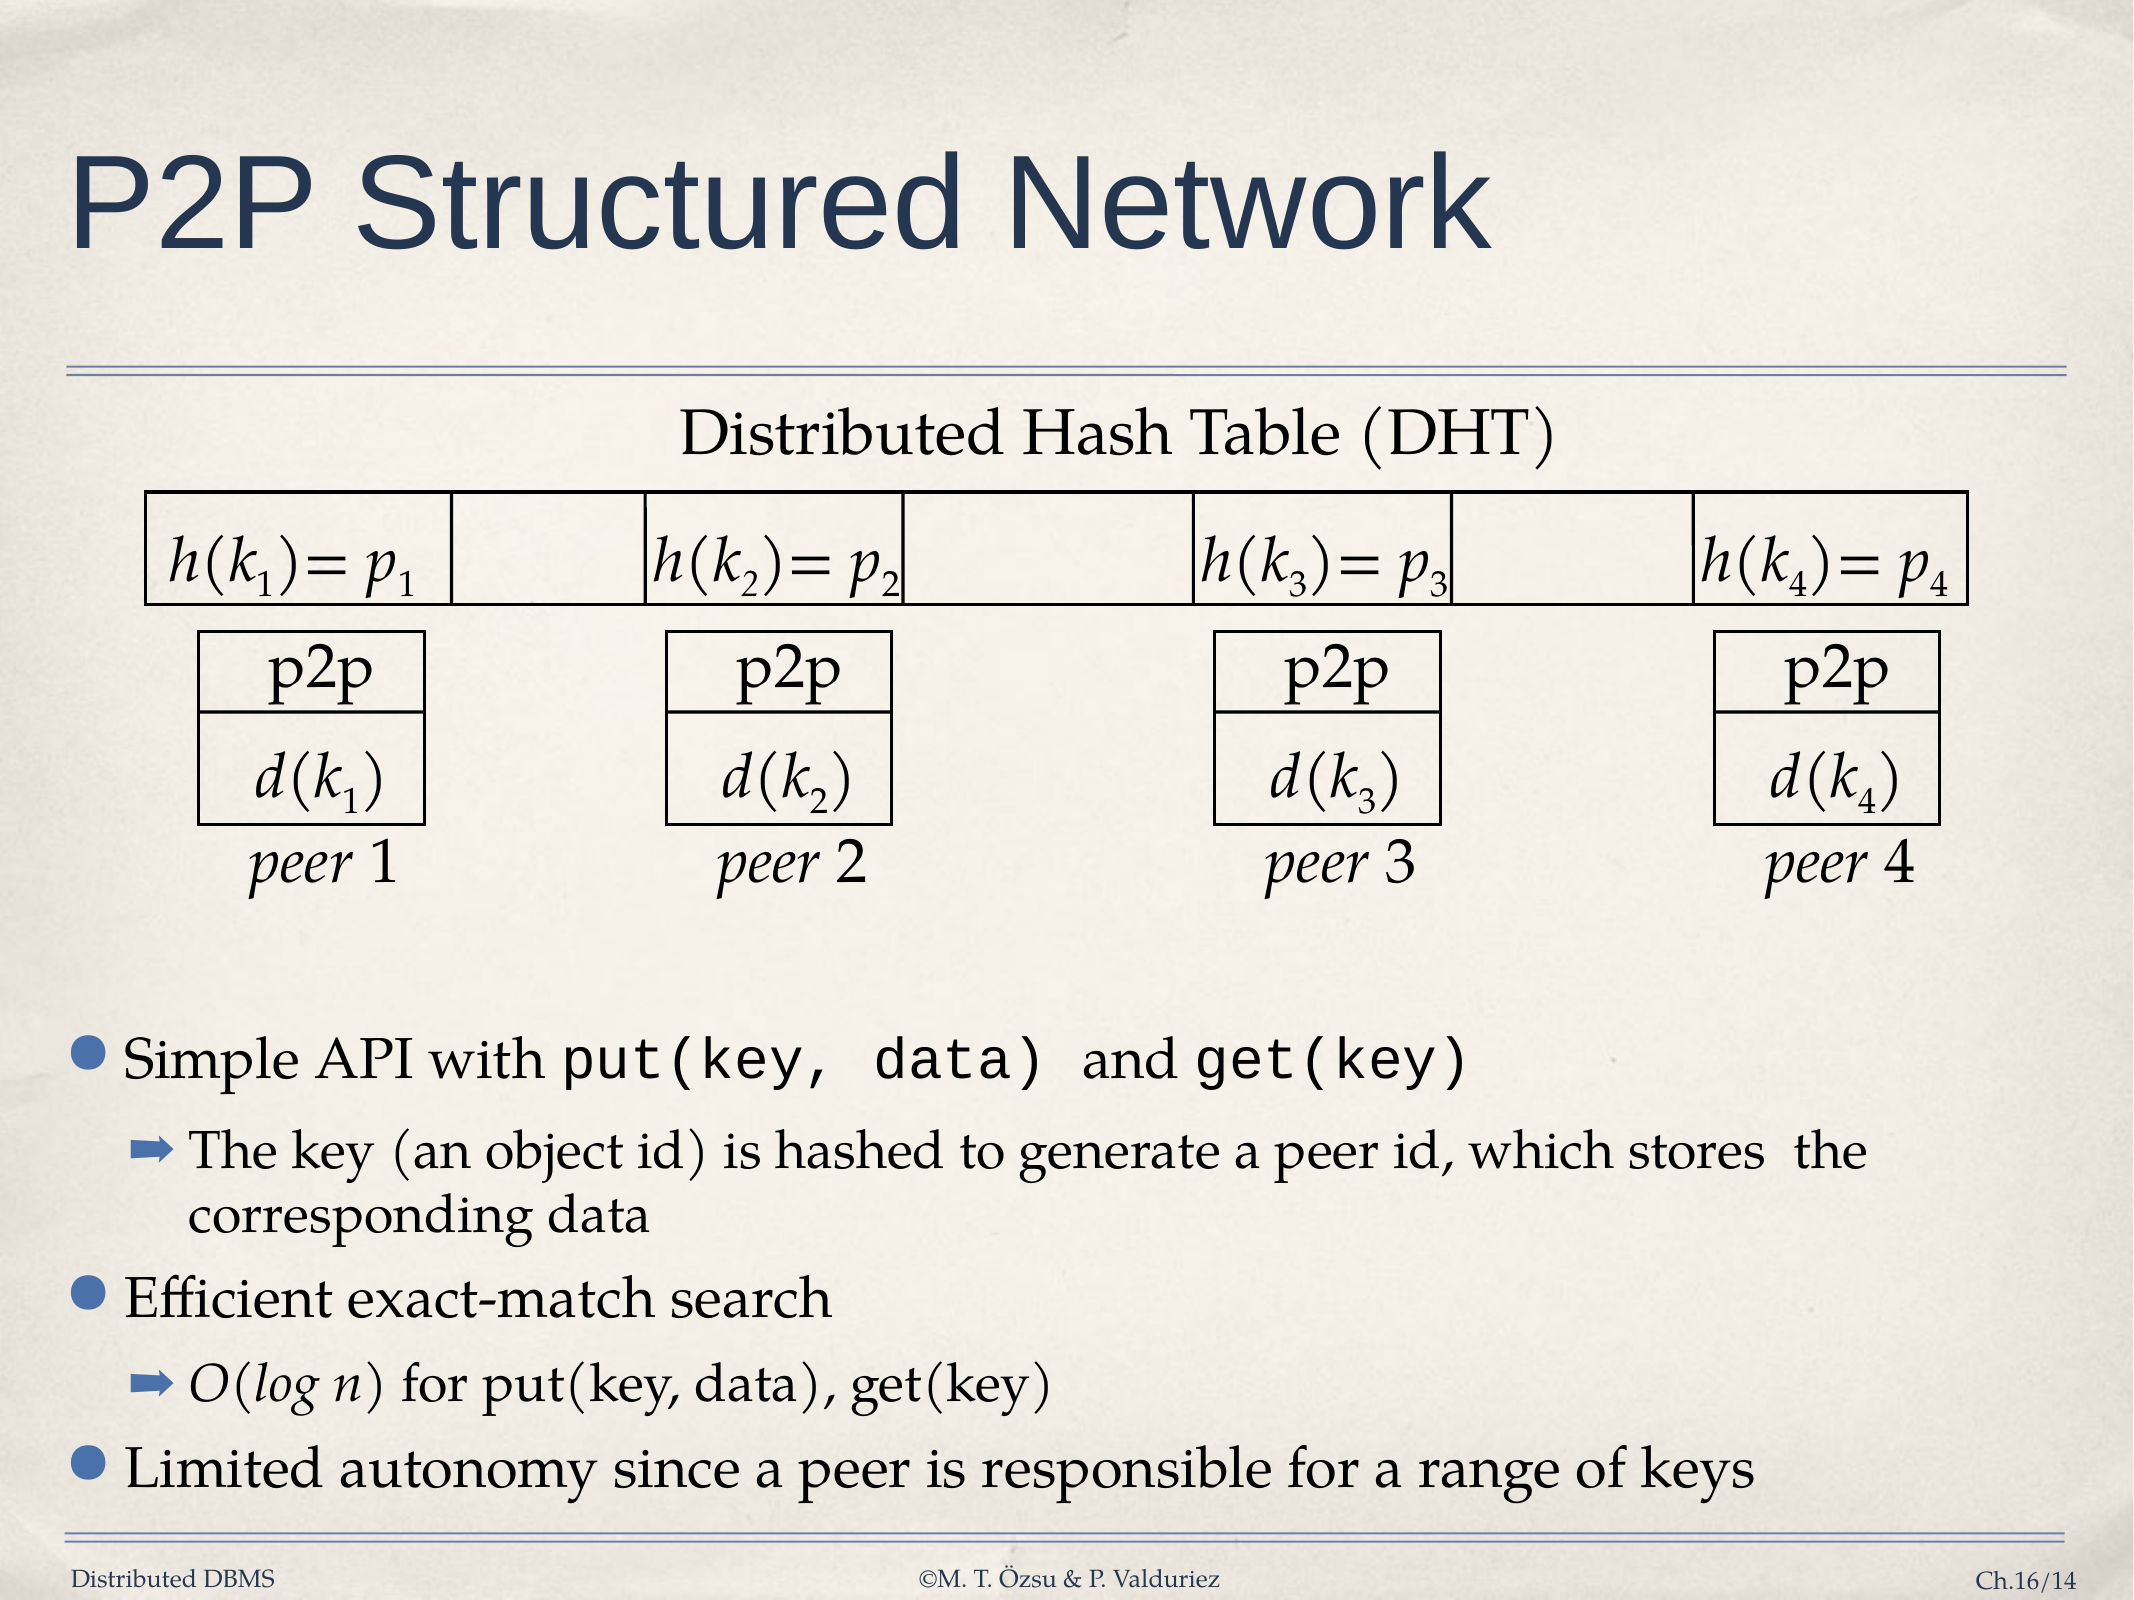

# P2P Structured Network
Distributed Hash Table (DHT)

h(k1)= p1
h(k2)= p2
h(k3)= p3
h(k4)= p4

p2p

d(k1)
p2p

d(k2)
p2p

d(k3)
p2p

d(k4)

peer 1
peer 2
peer 3
peer 4
Simple API with put(key, data) and get(key)
The key (an object id) is hashed to generate a peer id, which stores  the corresponding data
Efficient exact-match search
O(log n) for put(key, data), get(key)
Limited autonomy since a peer is responsible for a range of keys